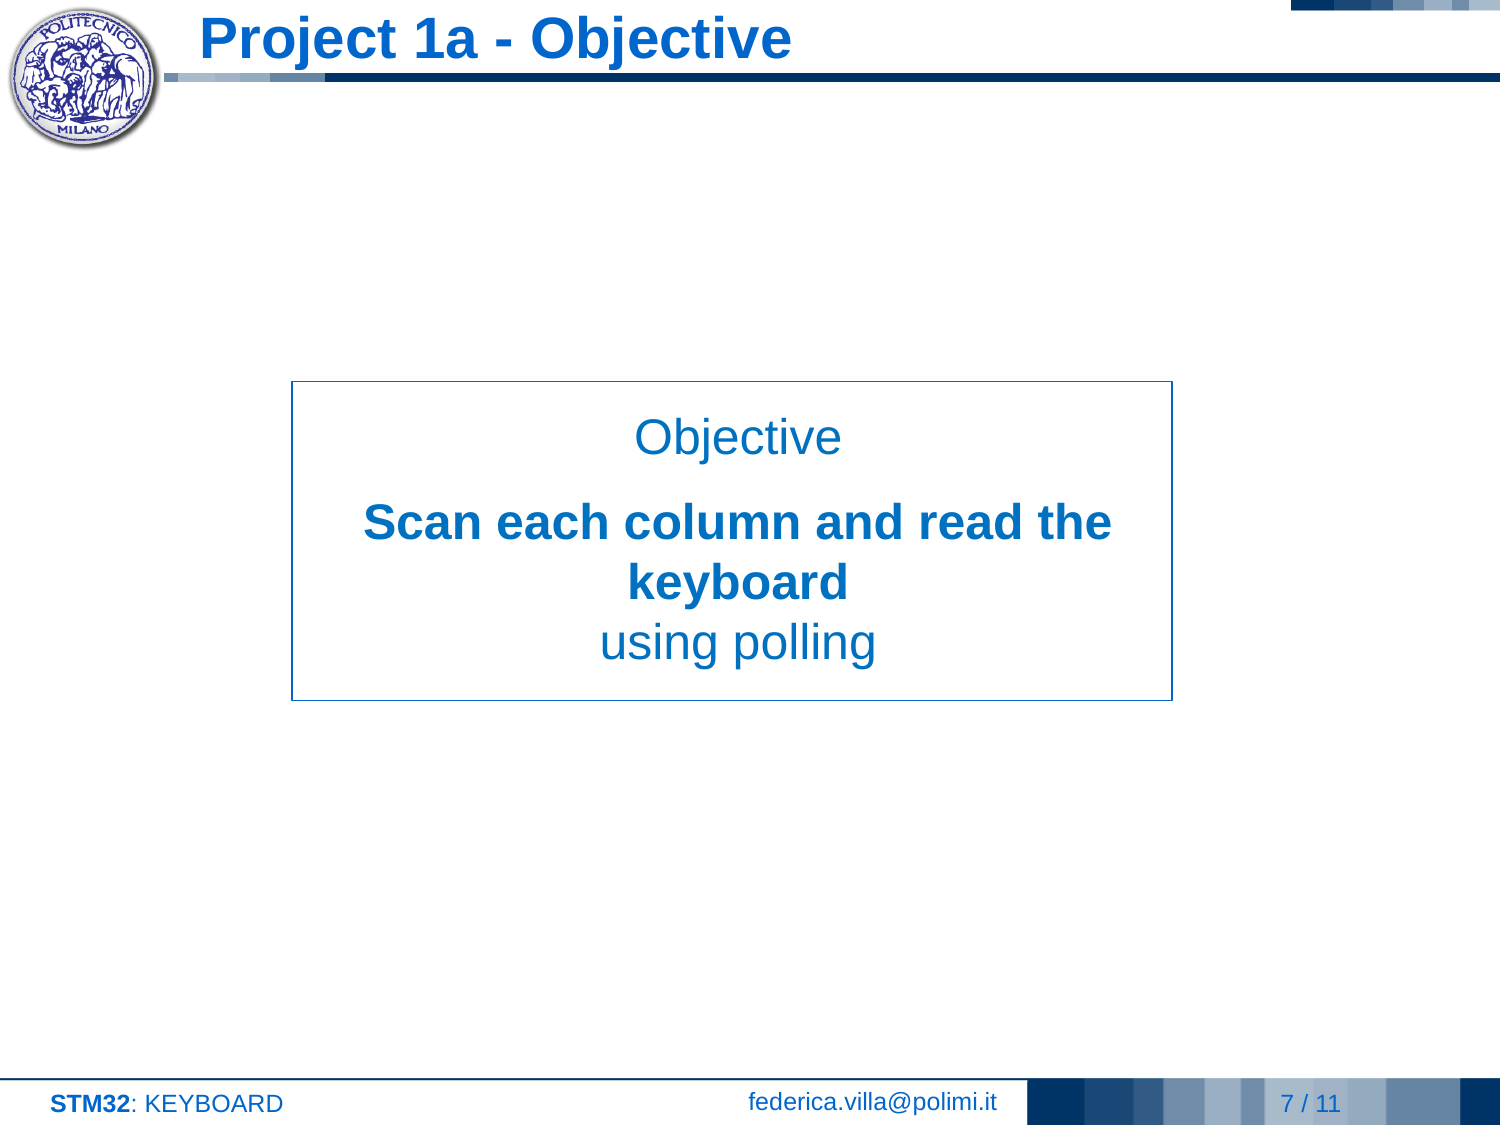

# Project 1a - Objective

Objective
Scan each column and read the keyboard
using polling